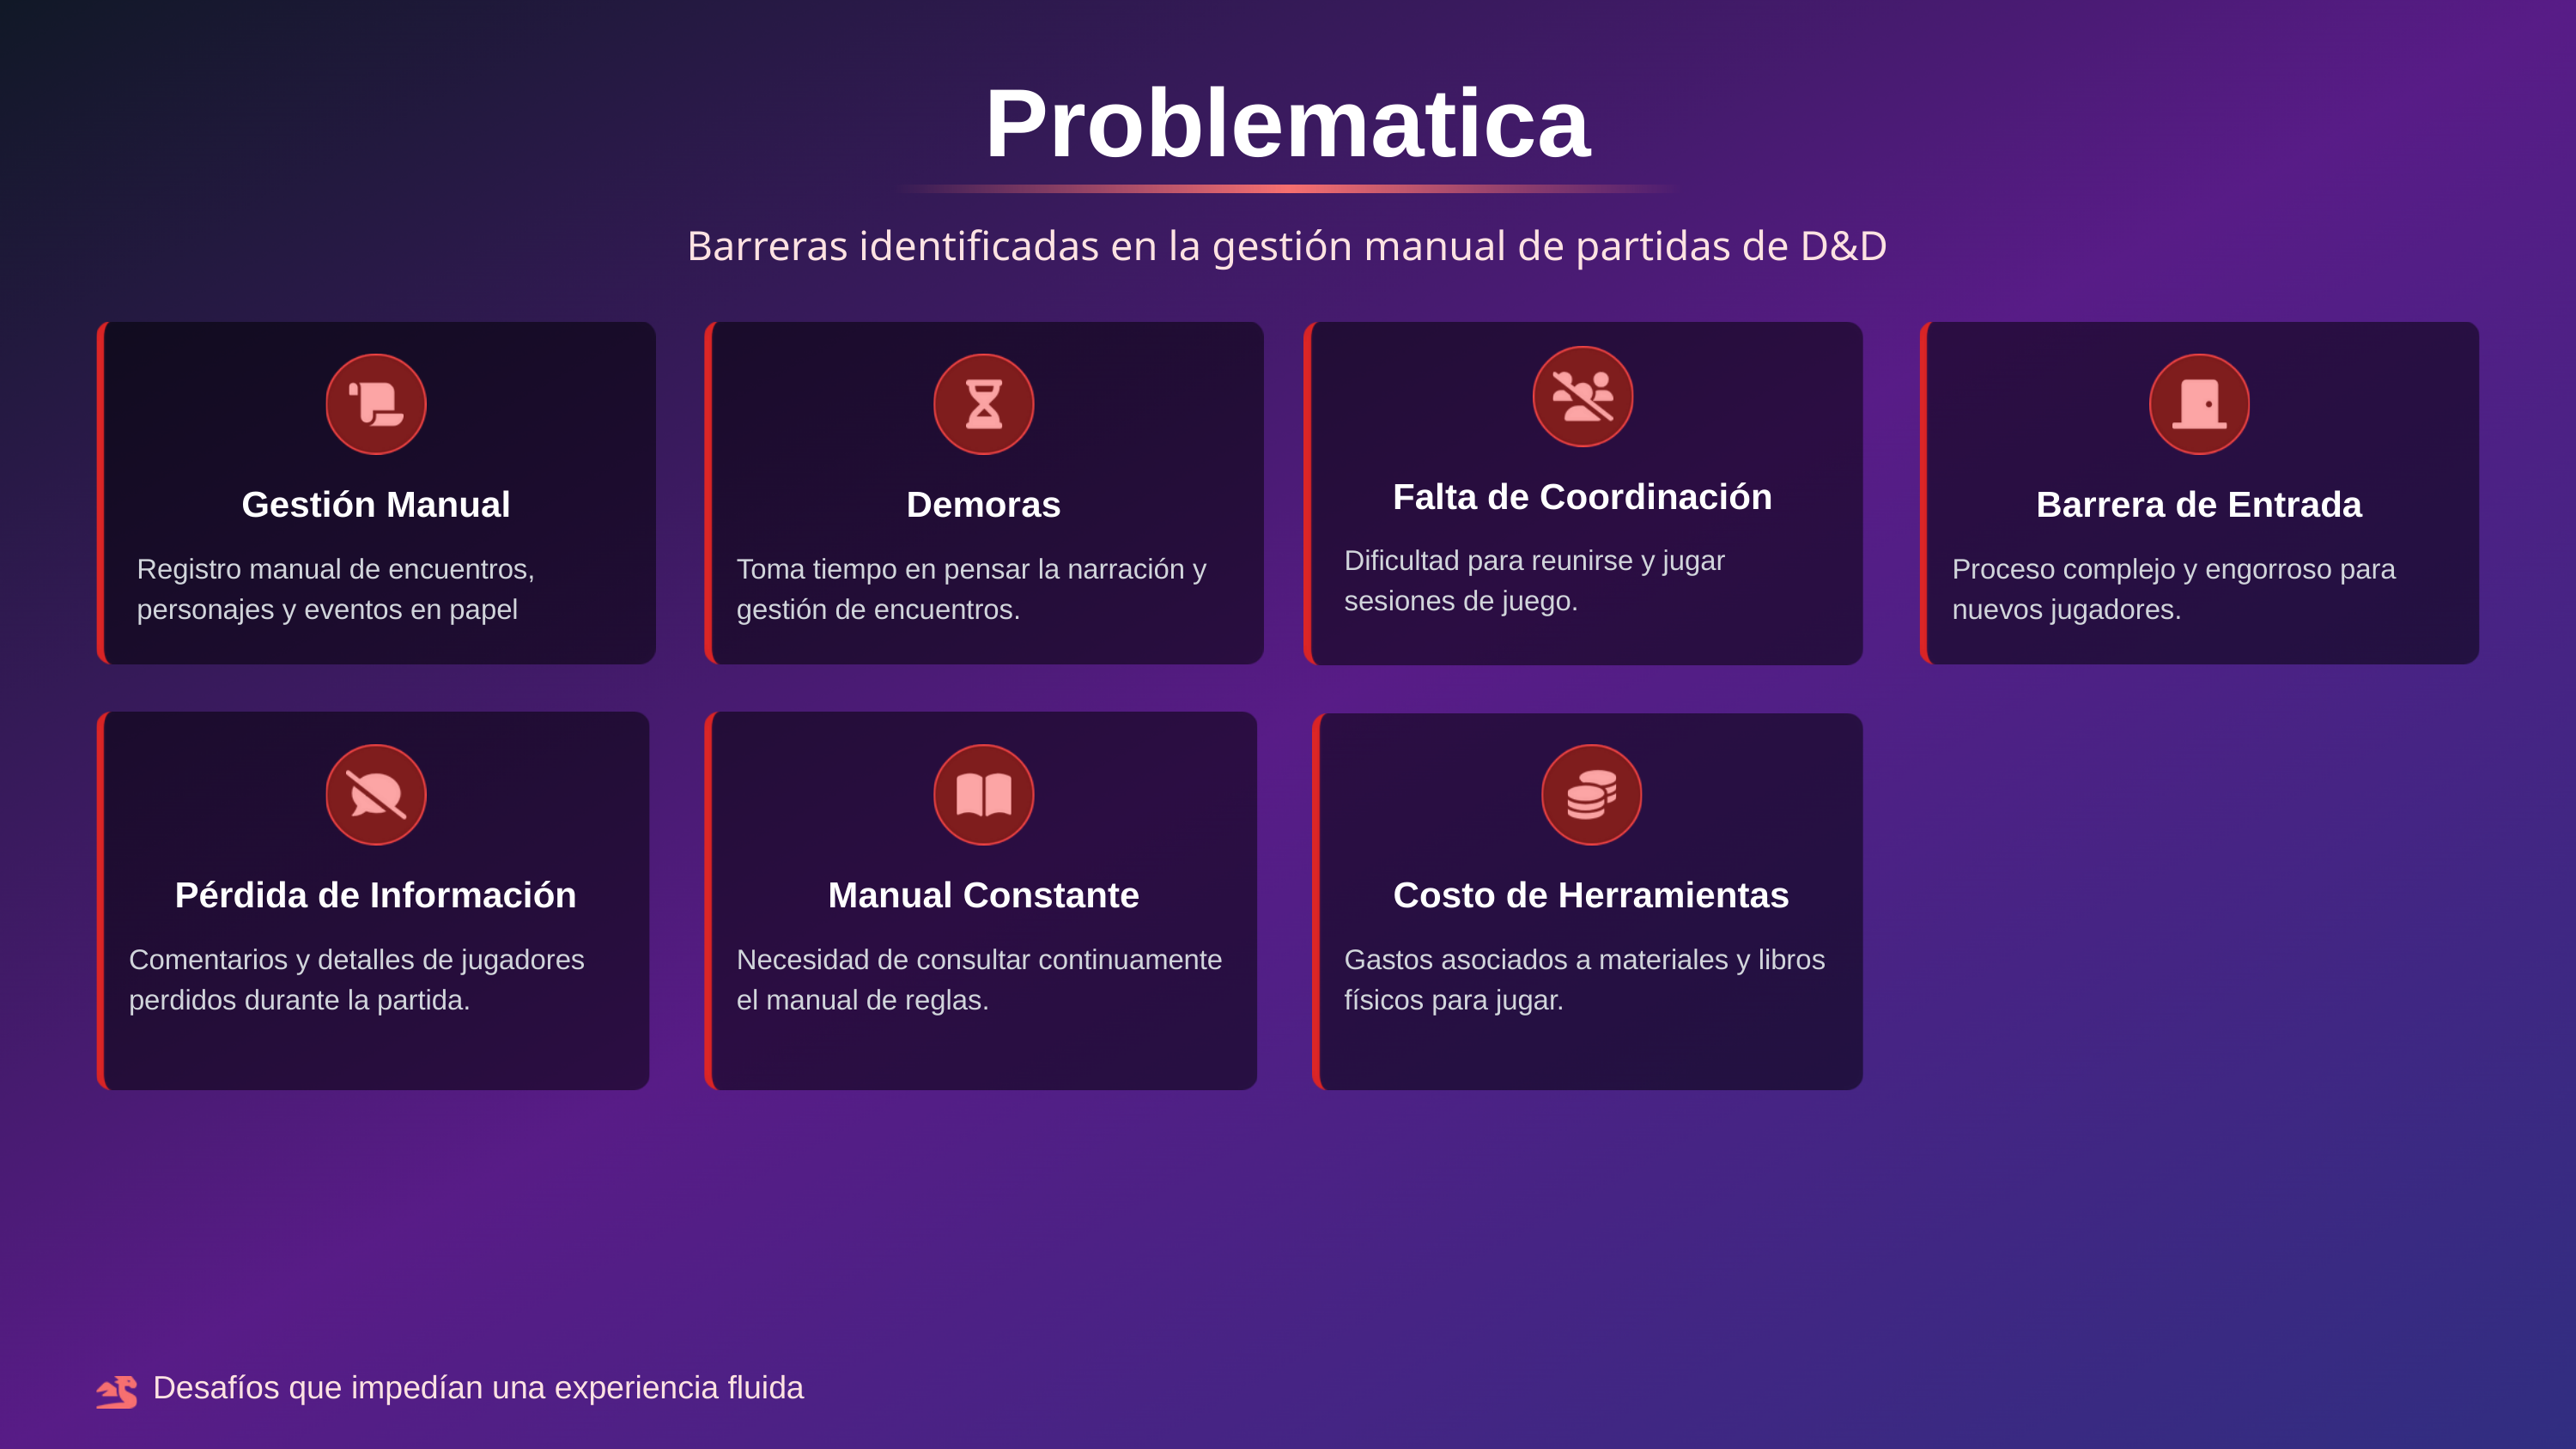

Problematica

Barreras identificadas en la gestión manual de partidas de D&D

Falta de Coordinación
Gestión Manual
Demoras
Barrera de Entrada
Dificultad para reunirse y jugar sesiones de juego.
Registro manual de encuentros, personajes y eventos en papel
Toma tiempo en pensar la narración y gestión de encuentros.
Proceso complejo y engorroso para nuevos jugadores.

Pérdida de Información
Manual Constante
Costo de Herramientas
Comentarios y detalles de jugadores perdidos durante la partida.
Necesidad de consultar continuamente el manual de reglas.
Gastos asociados a materiales y libros físicos para jugar.
Desafíos que impedían una experiencia fluida